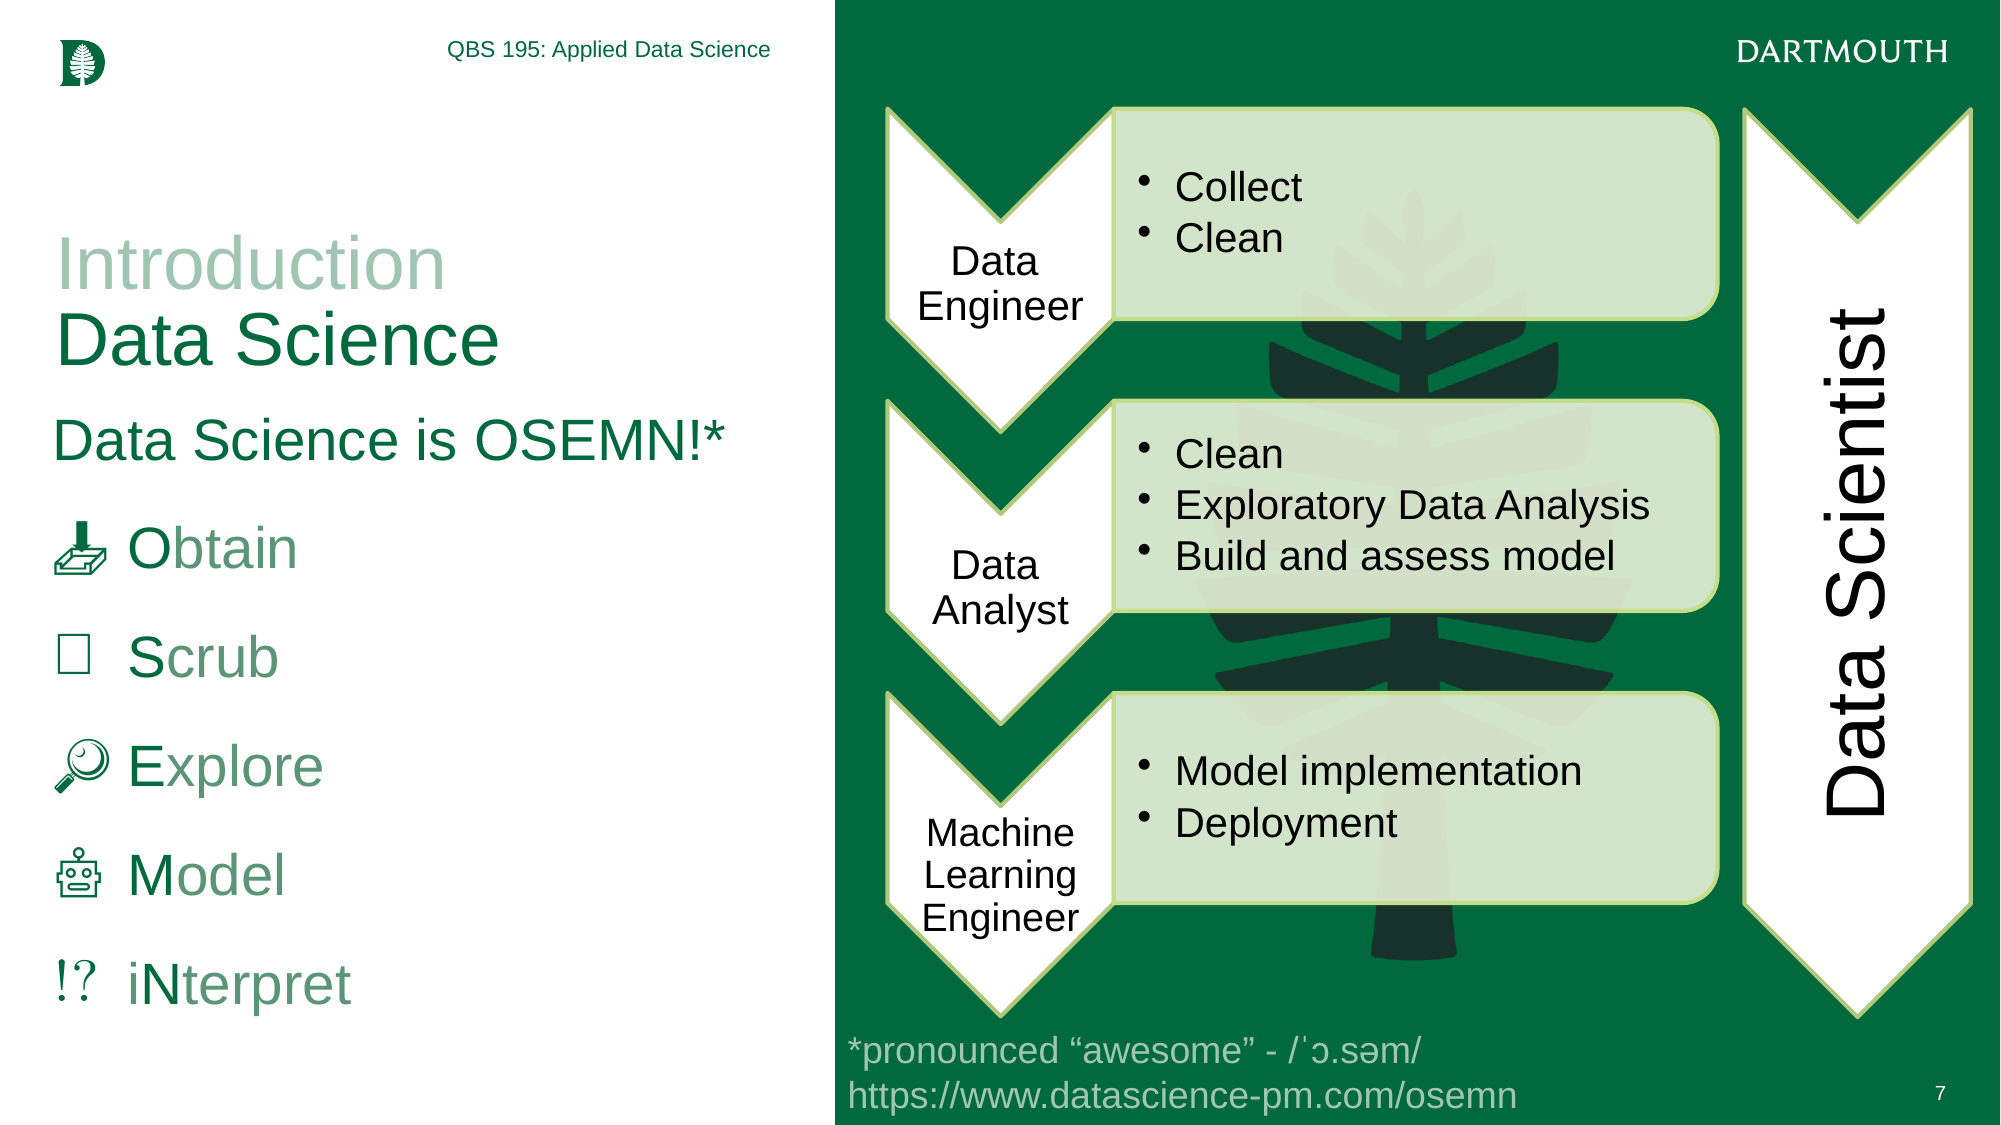

QBS 195: Applied Data Science
Data
Engineer
Collect
Clean
Data
Analyst
Clean
Exploratory Data Analysis
Build and assess model
Machine Learning Engineer
Model implementation
Deployment

Data Scientist
# Introduction Data Science
Data Science is OSEMN!*
Obtain
Scrub
Explore
Model
iNterpret
*pronounced “awesome” - /ˈɔ.səm/
https://www.datascience-pm.com/osemn
7